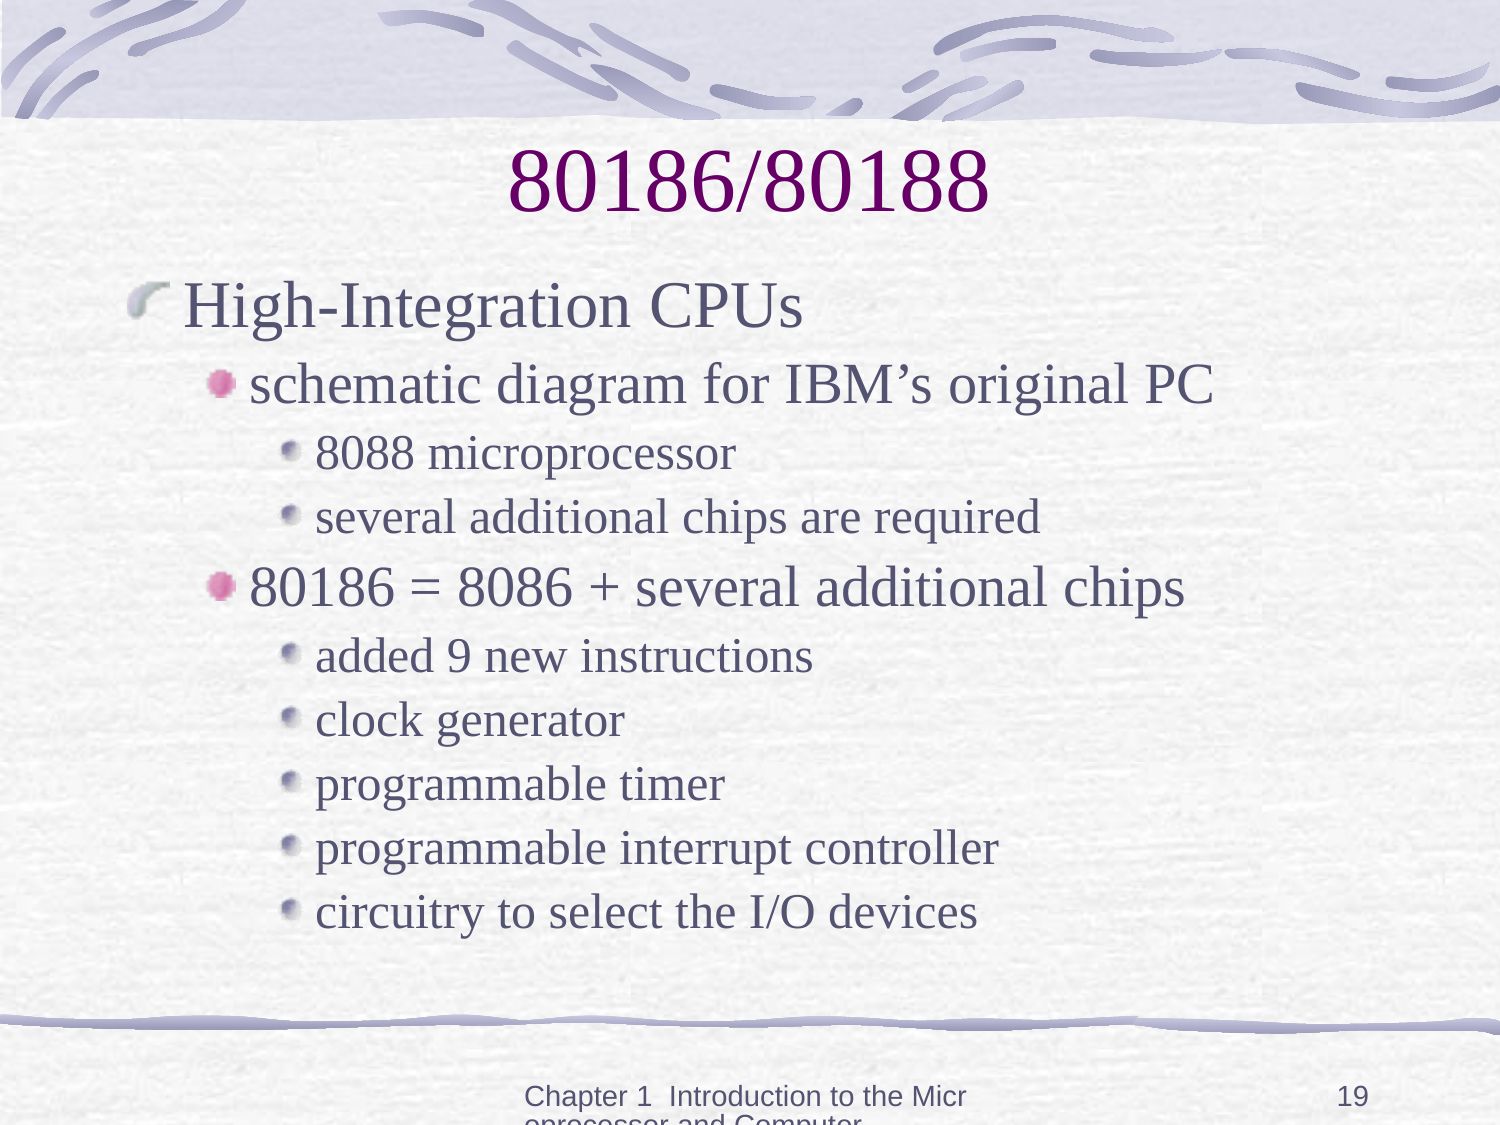

# 80186/80188
High-Integration CPUs
schematic diagram for IBM’s original PC
8088 microprocessor
several additional chips are required
80186 = 8086 + several additional chips
added 9 new instructions
clock generator
programmable timer
programmable interrupt controller
circuitry to select the I/O devices
Chapter 1  Introduction to the Microprocessor and Computer
19